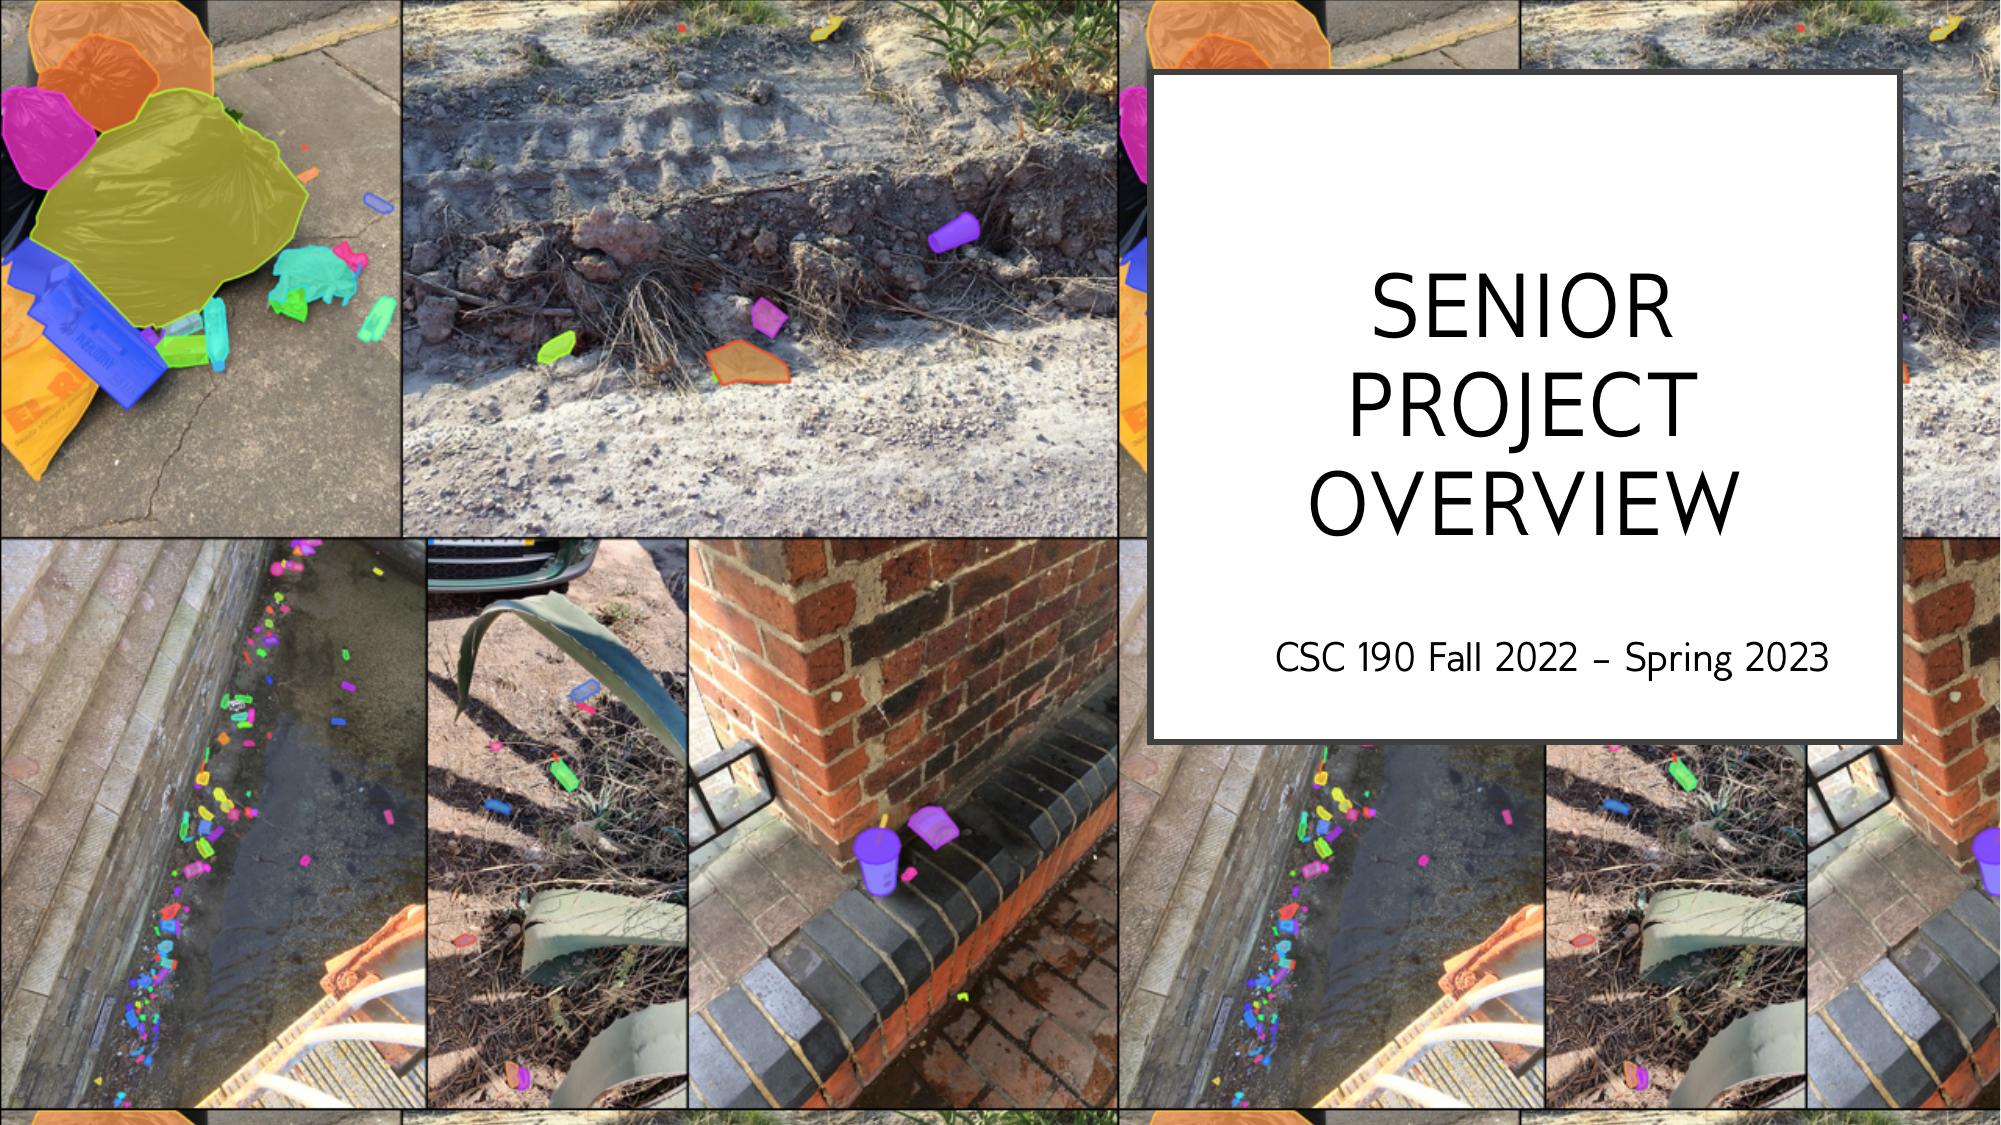

# Senior Project Overview
CSC 190 Fall 2022 – Spring 2023